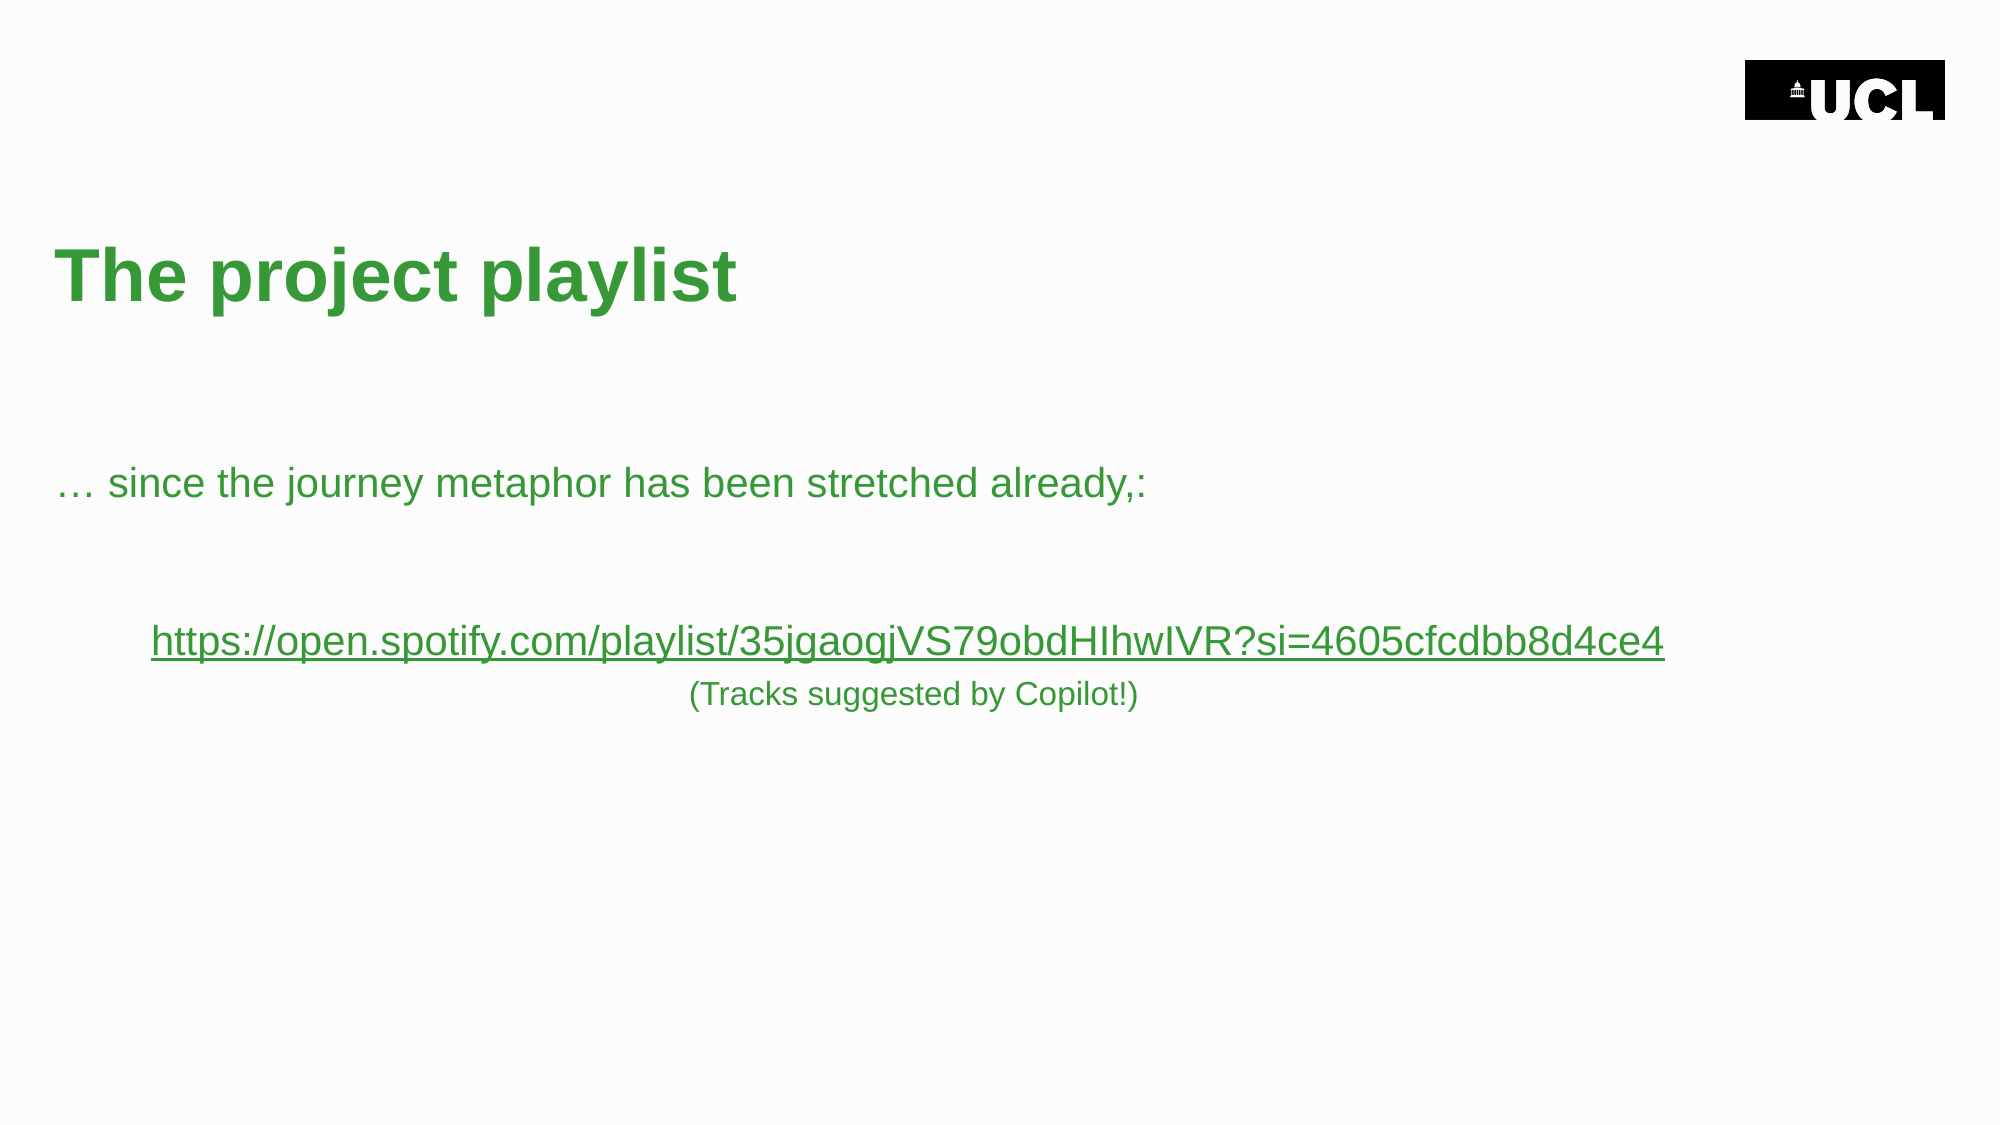

# The project playlist
… since the journey metaphor has been stretched already,:
https://open.spotify.com/playlist/35jgaogjVS79obdHIhwIVR?si=4605cfcdbb8d4ce4
(Tracks suggested by Copilot!)